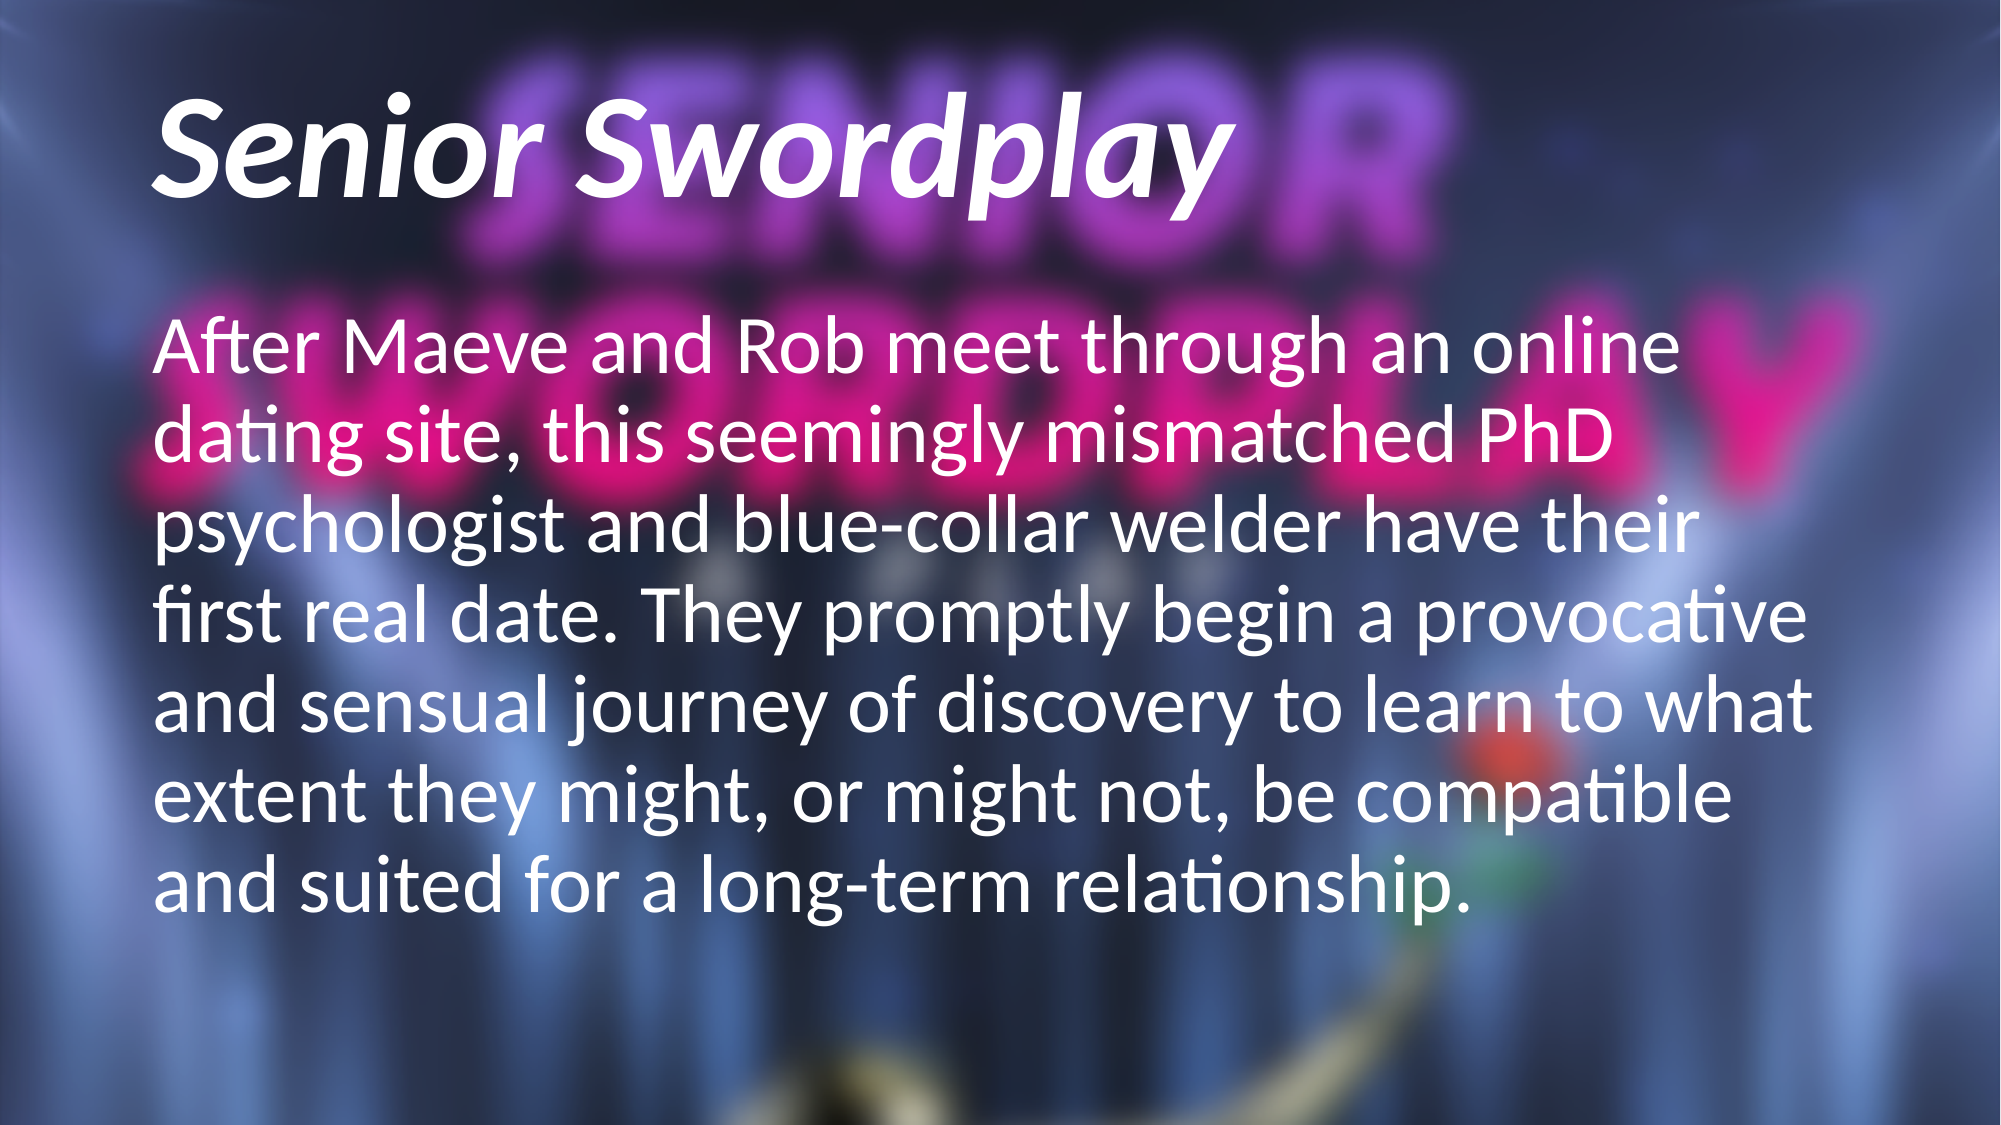

Senior Swordplay
After Maeve and Rob meet through an online dating site, this seemingly mismatched PhD psychologist and blue-collar welder have their first real date. They promptly begin a provocative and sensual journey of discovery to learn to what extent they might, or might not, be compatible and suited for a long-term relationship.